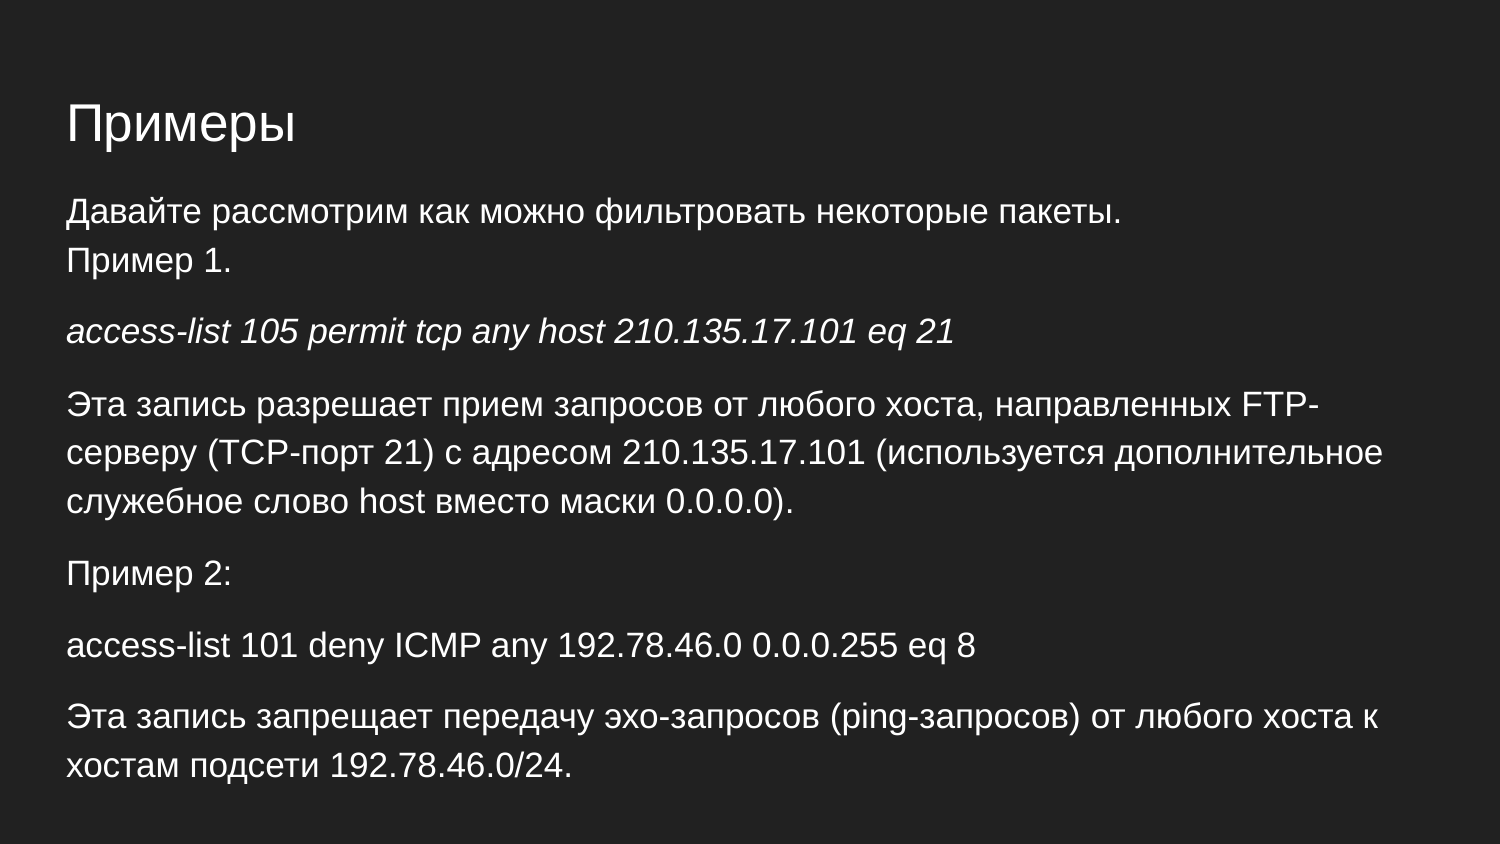

# Примеры
Давайте рассмотрим как можно фильтровать некоторые пакеты.
Пример 1.
access-list 105 permit tcp any host 210.135.17.101 eq 21
Эта запись разрешает прием запросов от любого хоста, направленных FTP-серверу (TCP-порт 21) с адресом 210.135.17.101 (используется дополнительное служебное слово host вместо маски 0.0.0.0).
Пример 2:
access-list 101 deny ICMP any 192.78.46.0 0.0.0.255 eq 8
Эта запись запрещает передачу эхо-запросов (ping-запросов) от любого хоста к хостам подсети 192.78.46.0/24.